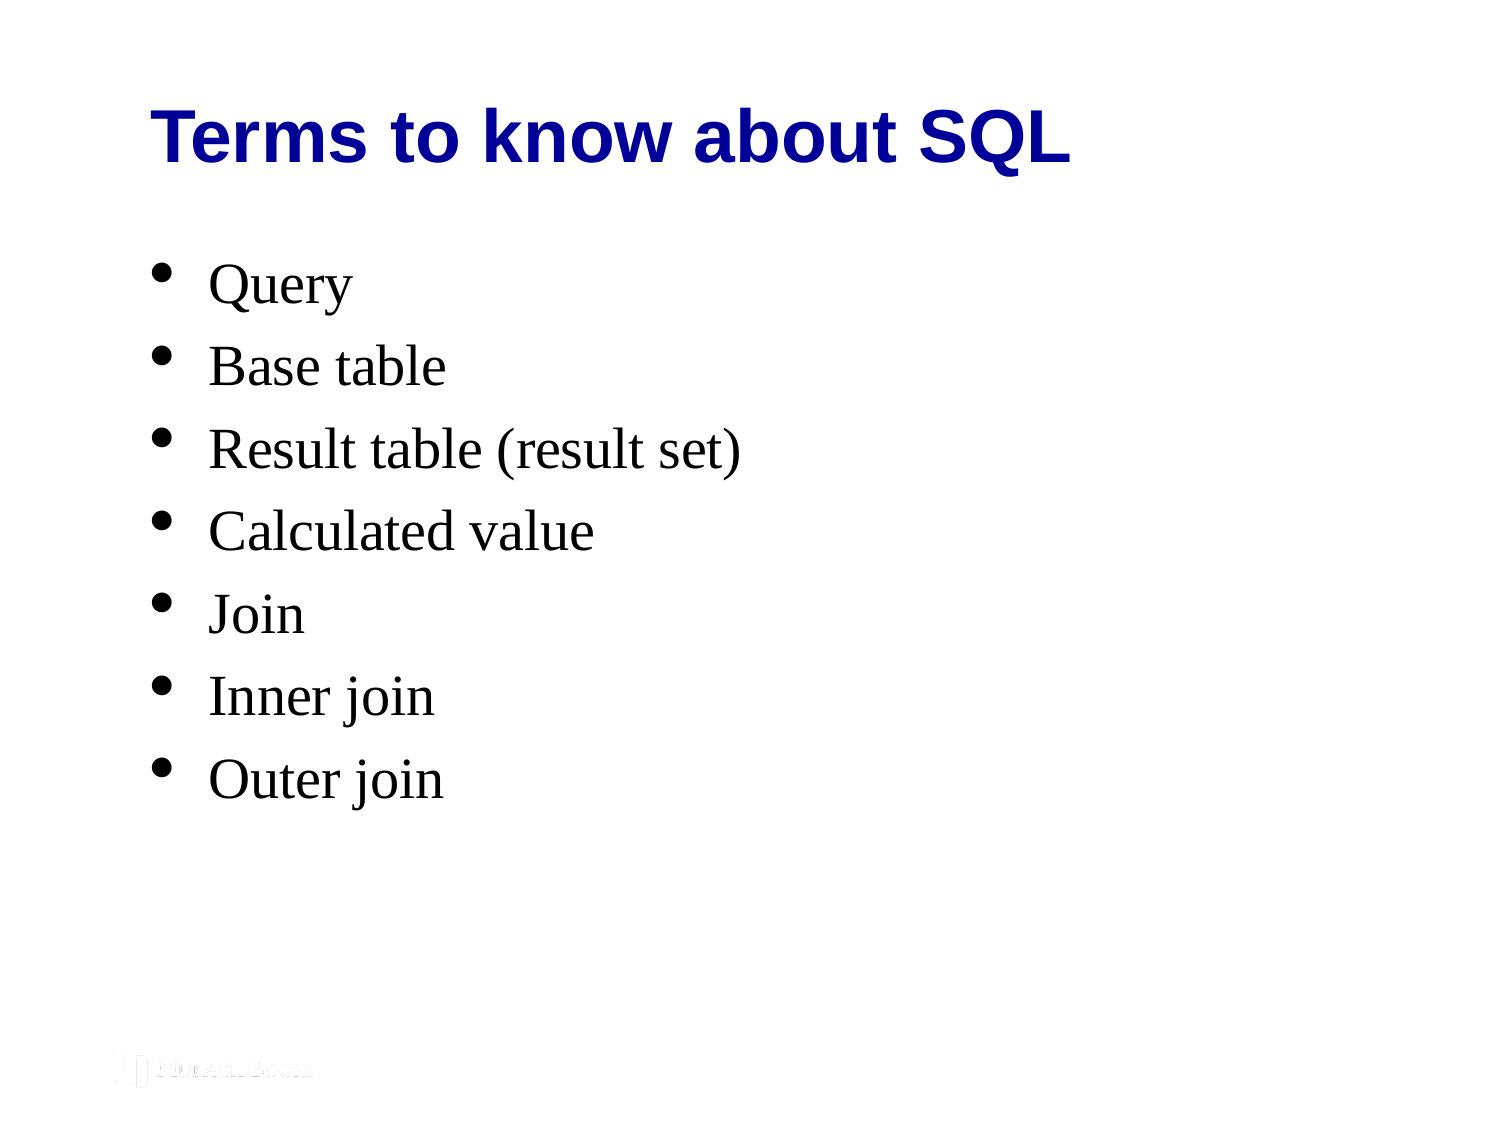

# Terms to know about SQL
Query
Base table
Result table (result set)
Calculated value
Join
Inner join
Outer join

© 2019, Mike Murach & Associates, Inc.
Murach's MySQL 3rd Edition

C1, Slide 33